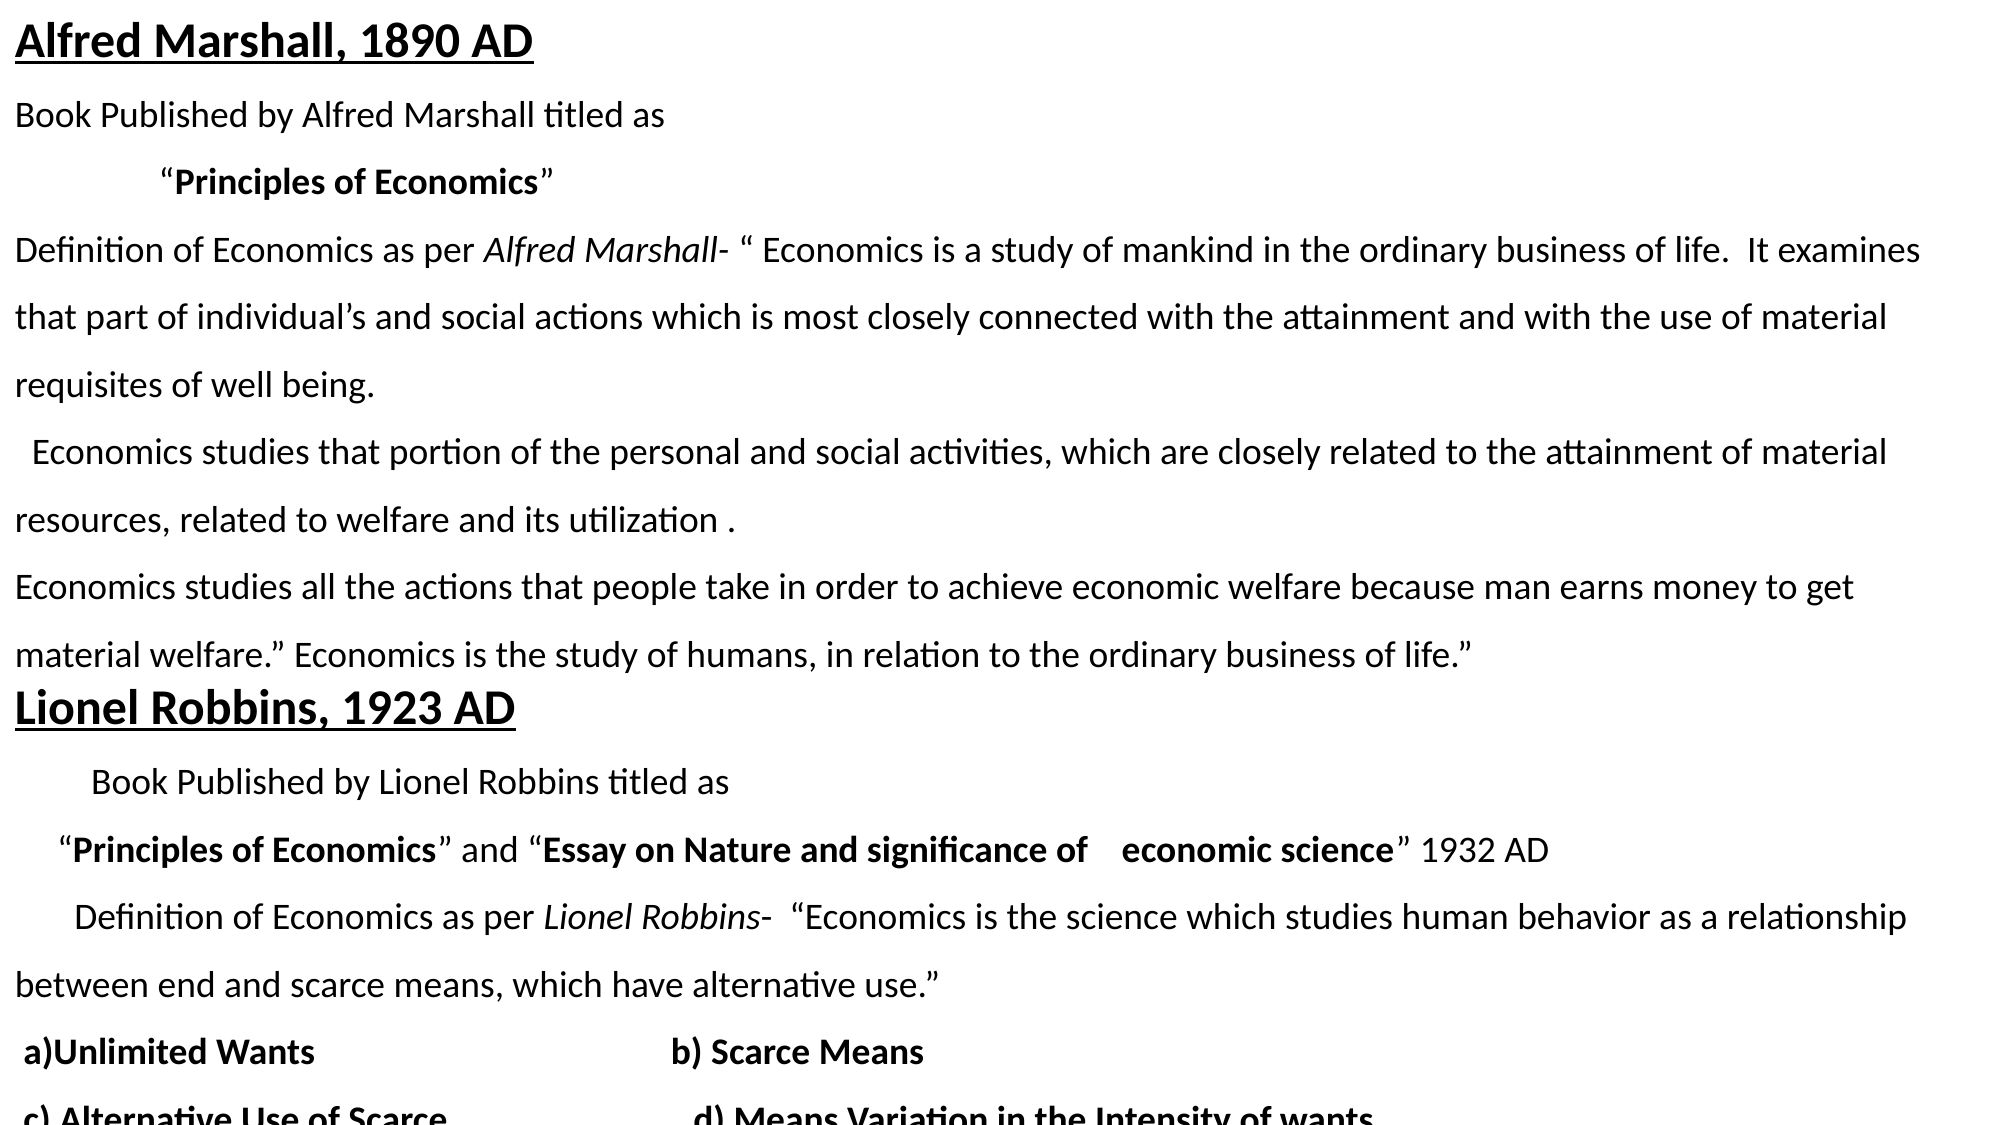

Alfred Marshall, 1890 AD
Book Published by Alfred Marshall titled as
                 “Principles of Economics”
Definition of Economics as per Alfred Marshall- “ Economics is a study of mankind in the ordinary business of life.  It examines that part of individual’s and social actions which is most closely connected with the attainment and with the use of material requisites of well being.
  Economics studies that portion of the personal and social activities, which are closely related to the attainment of material resources, related to welfare and its utilization .
Economics studies all the actions that people take in order to achieve economic welfare because man earns money to get material welfare.” Economics is the study of humans, in relation to the ordinary business of life.”
Lionel Robbins, 1923 AD
         Book Published by Lionel Robbins titled as
     “Principles of Economics” and “Essay on Nature and significance of    economic science” 1932 AD
       Definition of Economics as per Lionel Robbins-  “Economics is the science which studies human behavior as a relationship between end and scarce means, which have alternative use.”
 a)Unlimited Wants                                          b) Scarce Means
 c) Alternative Use of Scarce                             d) Means Variation in the Intensity of wants